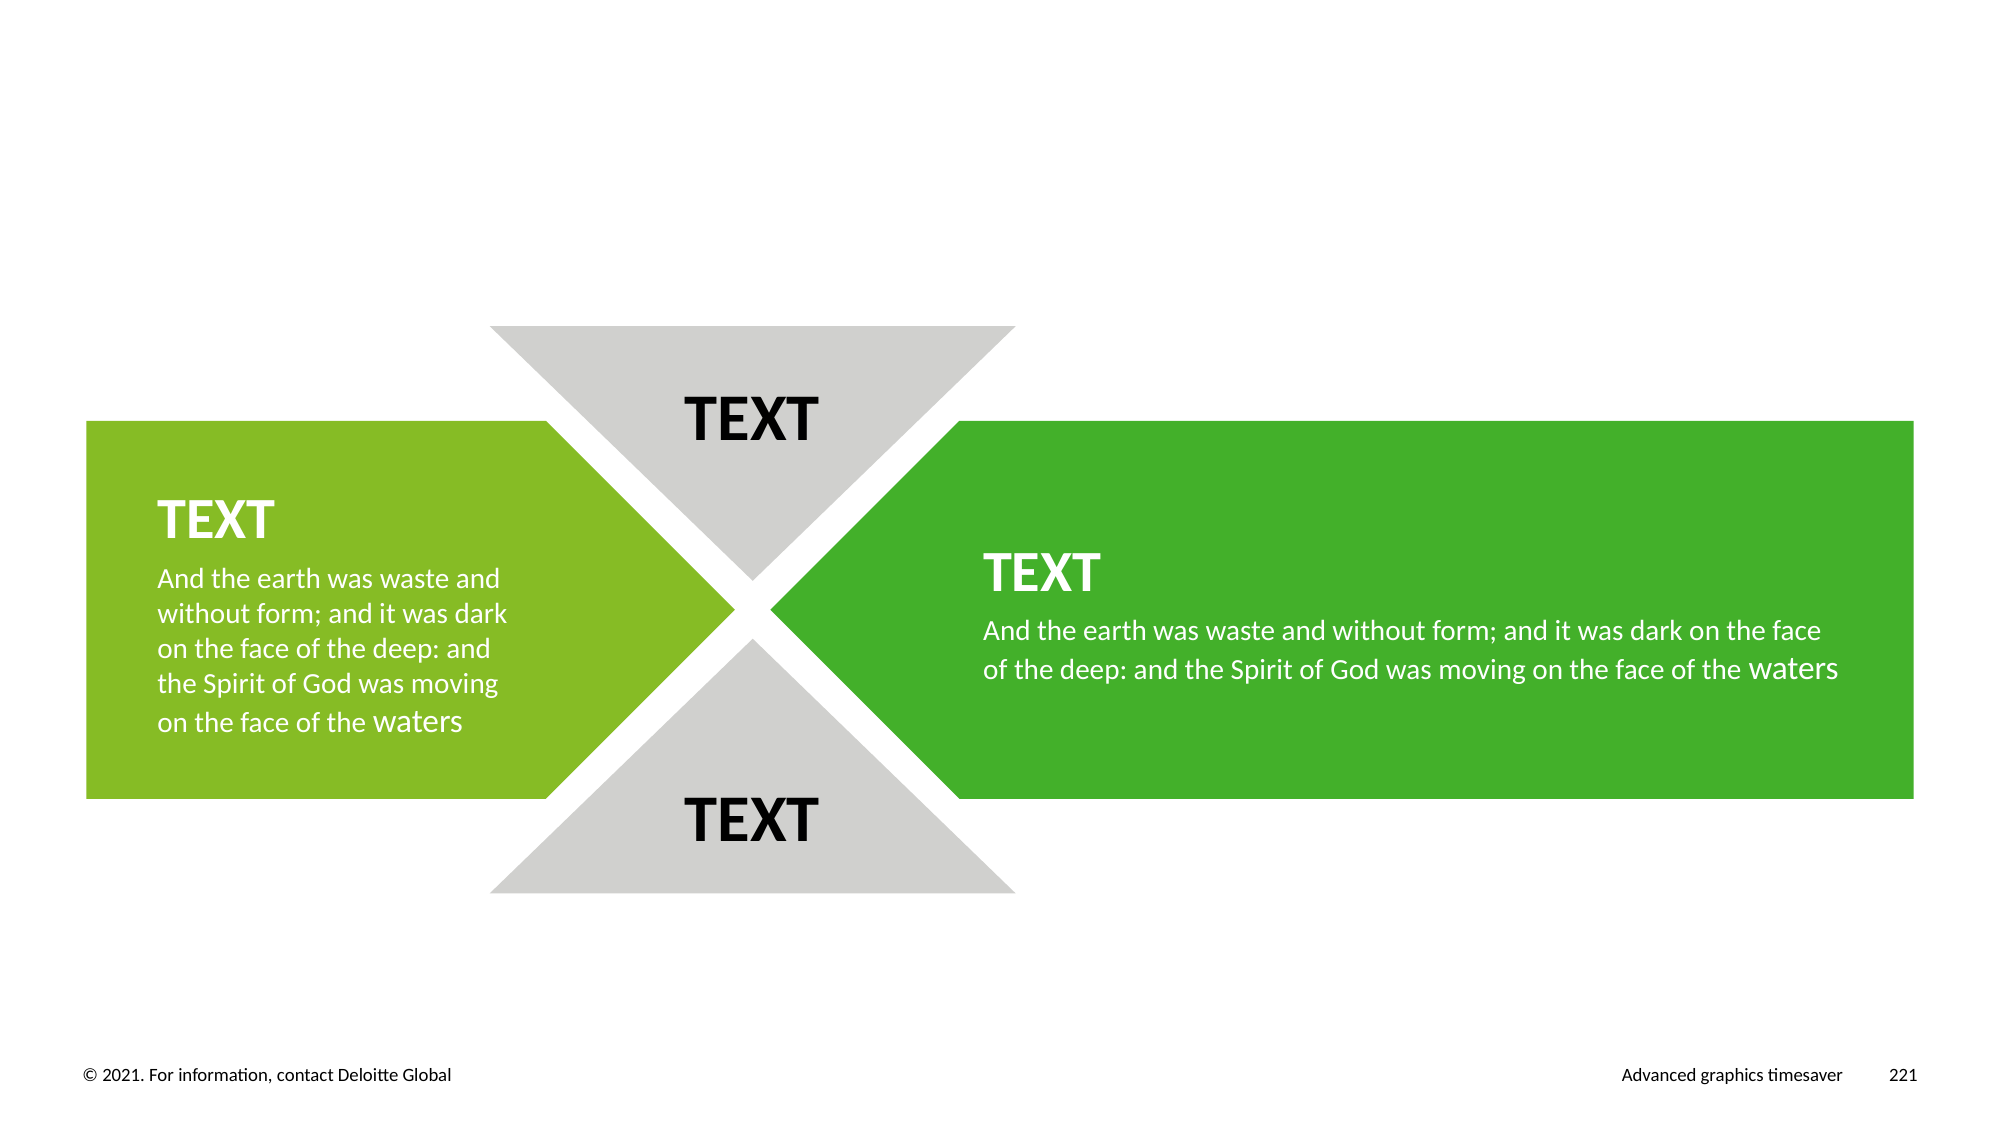

TEXT
TEXT
And the earth was waste and without form; and it was dark on the face of the deep: and the Spirit of God was moving on the face of the waters
TEXT
And the earth was waste and without form; and it was dark on the face of the deep: and the Spirit of God was moving on the face of the waters

TEXT